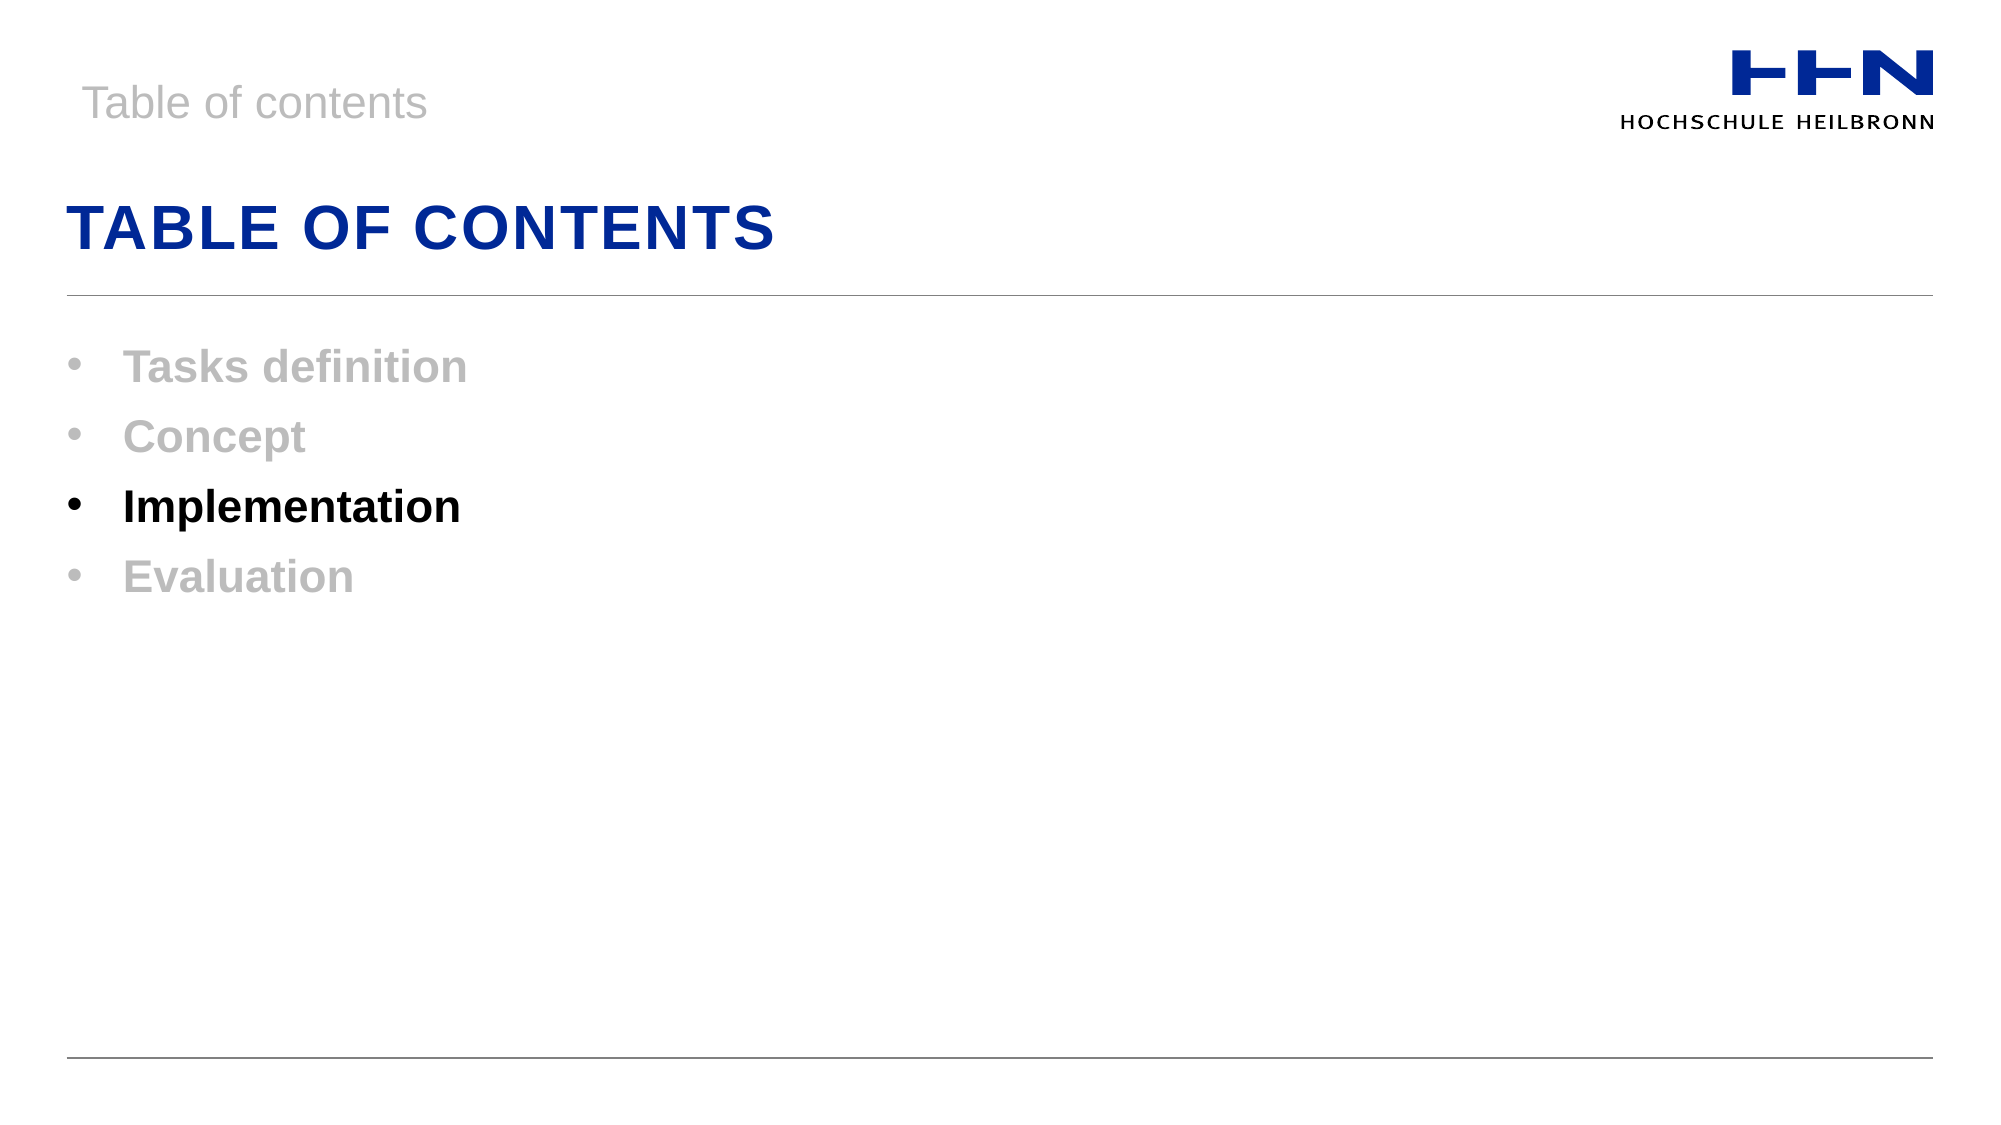

Table of contents
# Table of contents
Tasks definition
Concept
Implementation
Evaluation